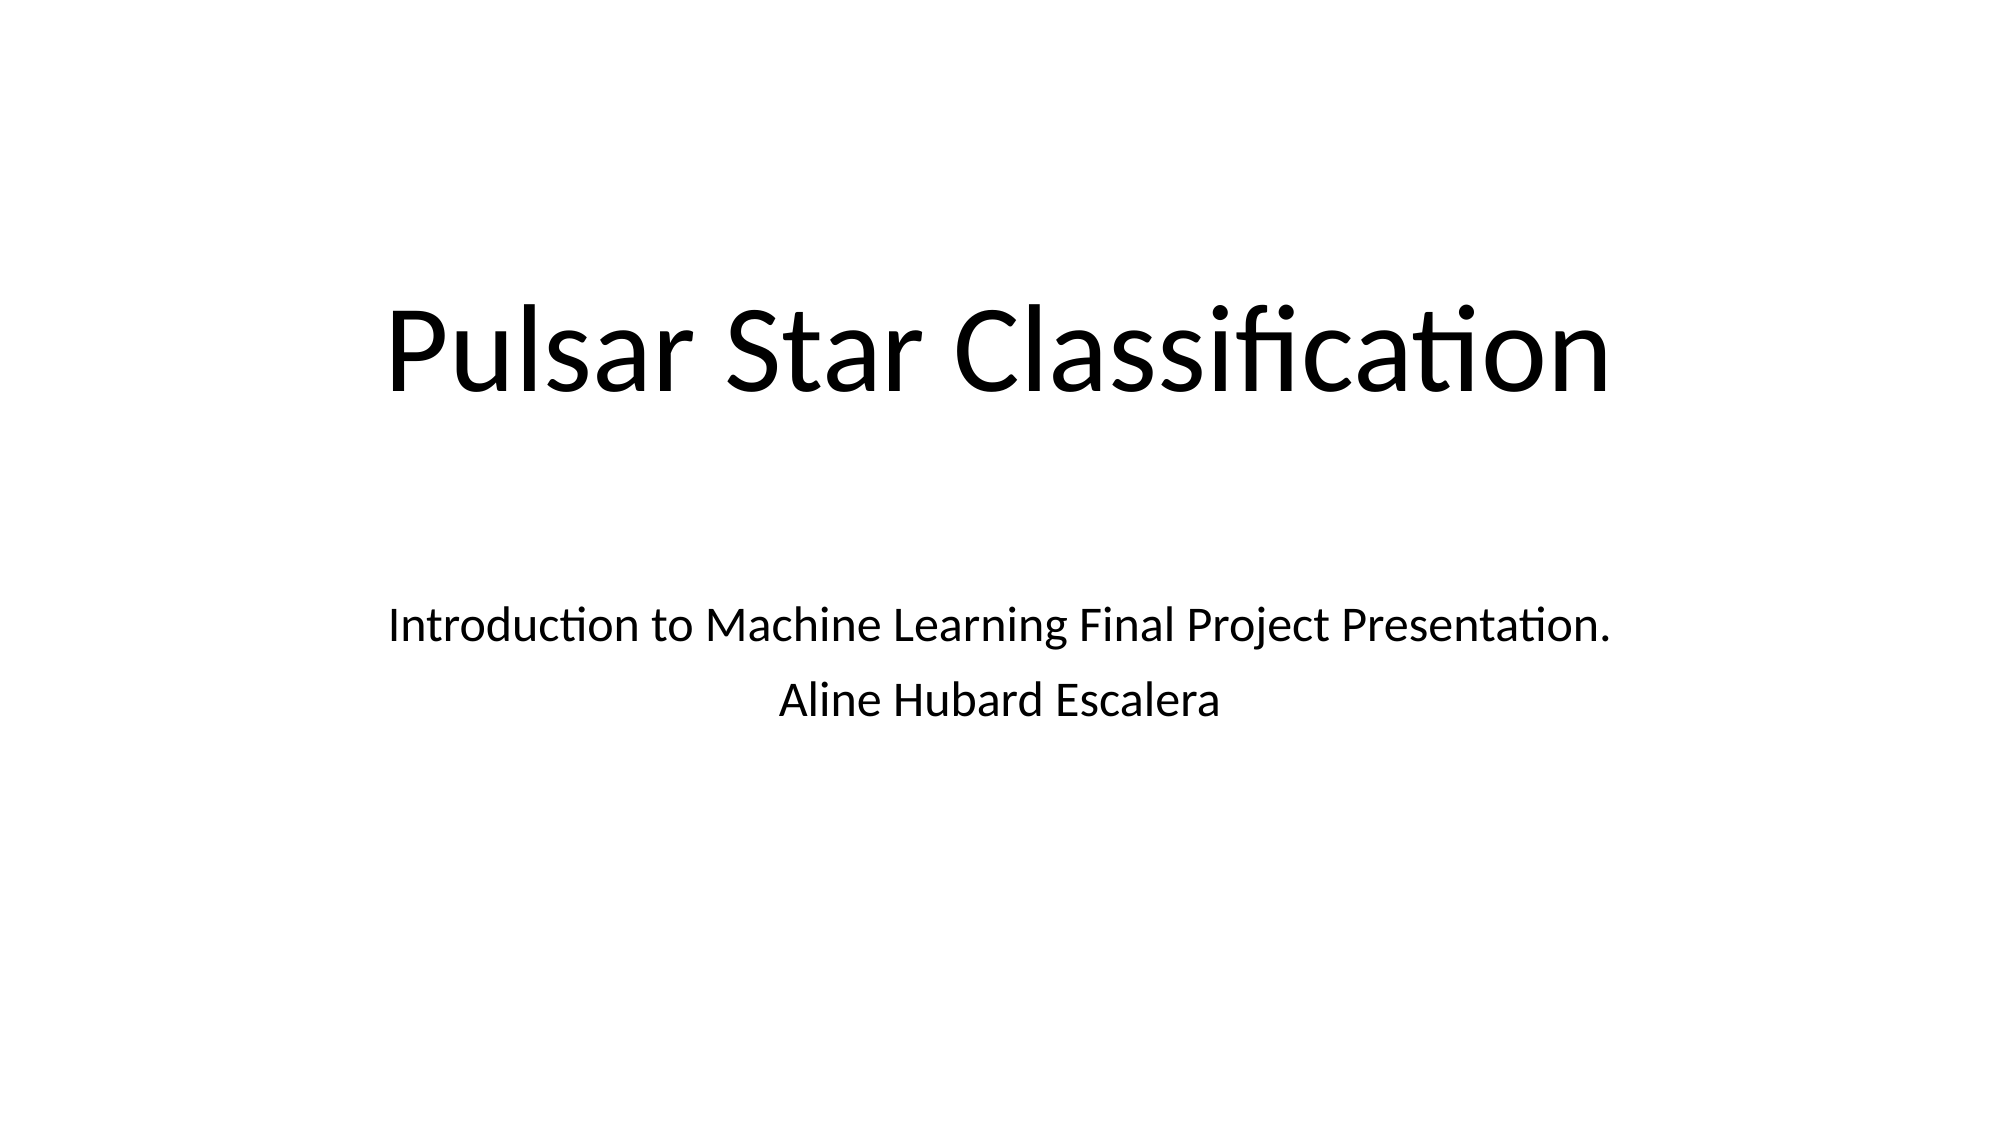

# Pulsar Star Classification
Introduction to Machine Learning Final Project Presentation.
Aline Hubard Escalera